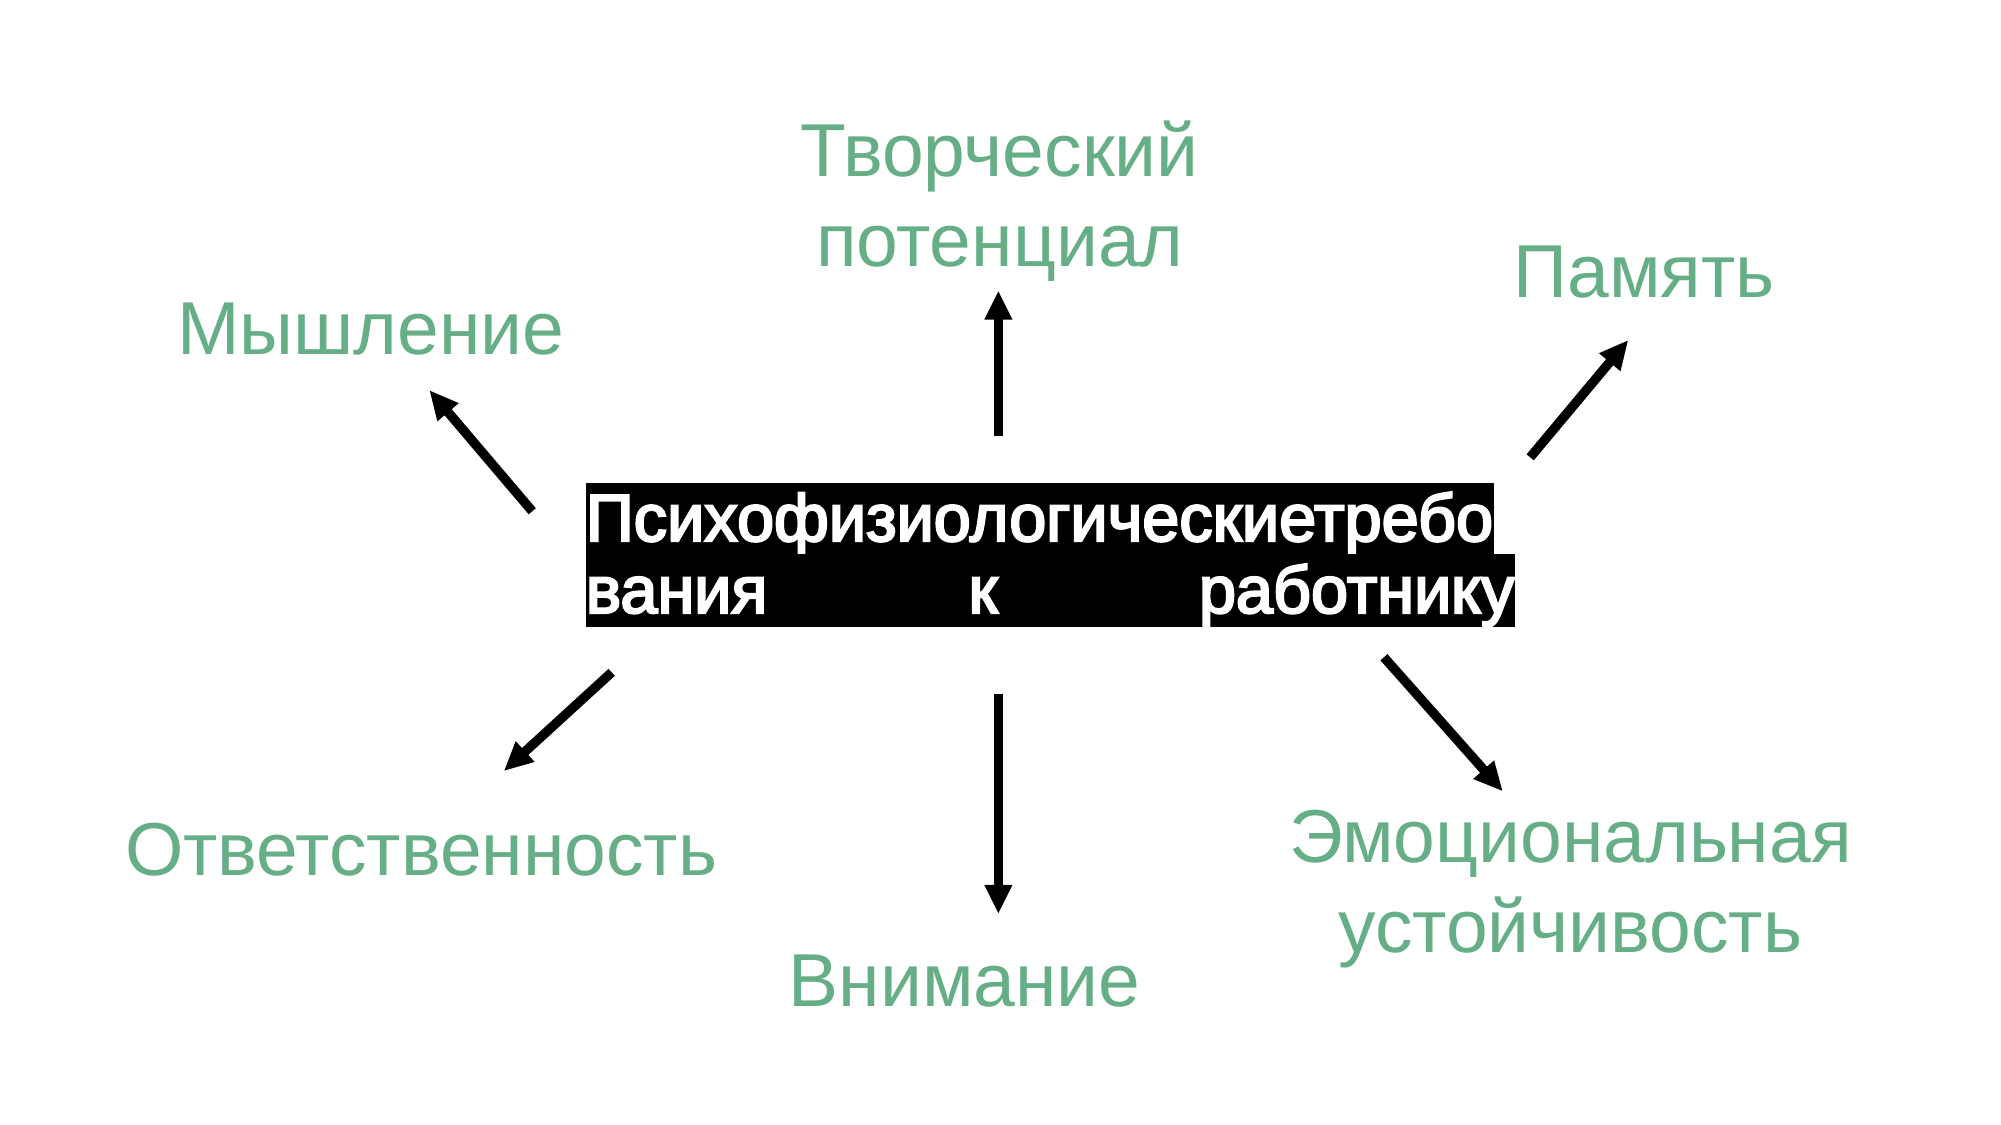

Творческий
потенциал
Память
Мышление
Психофизиологическиетребования к работнику
Эмоциональная
устойчивость
Ответственность
Внимание